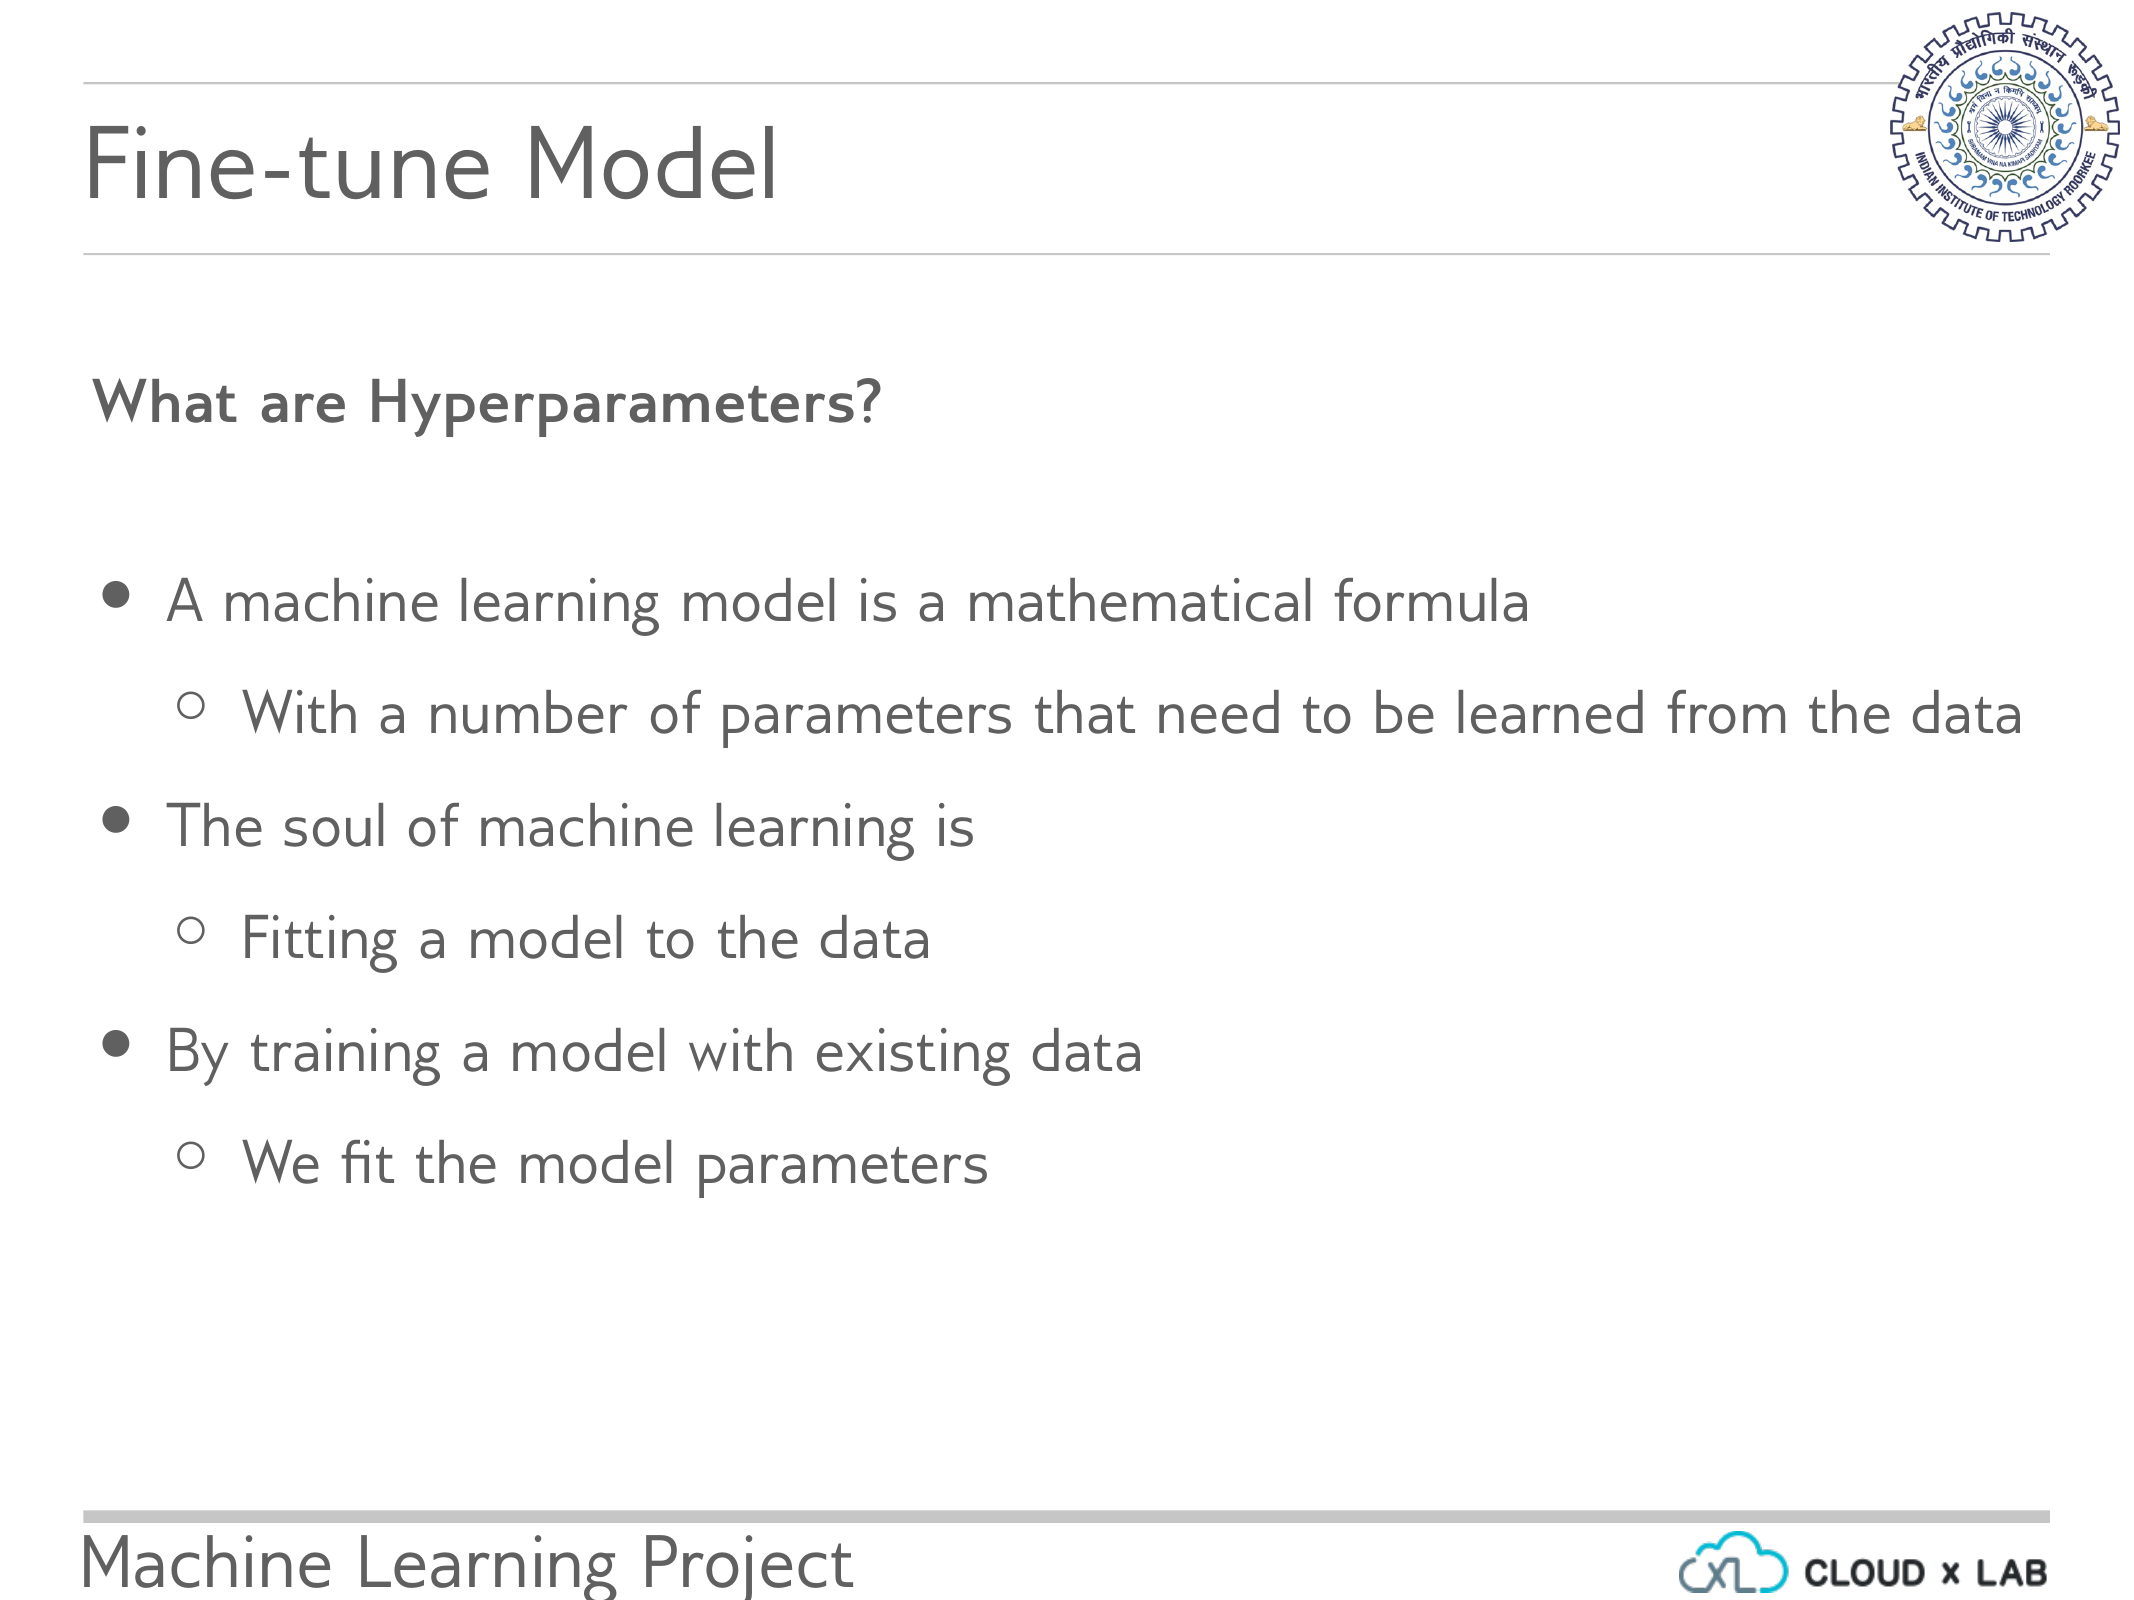

Fine-tune Model
What are Hyperparameters?

A machine learning model is a mathematical formula
With a number of parameters that need to be learned from the data
The soul of machine learning is
Fitting a model to the data
By training a model with existing data
We fit the model parameters